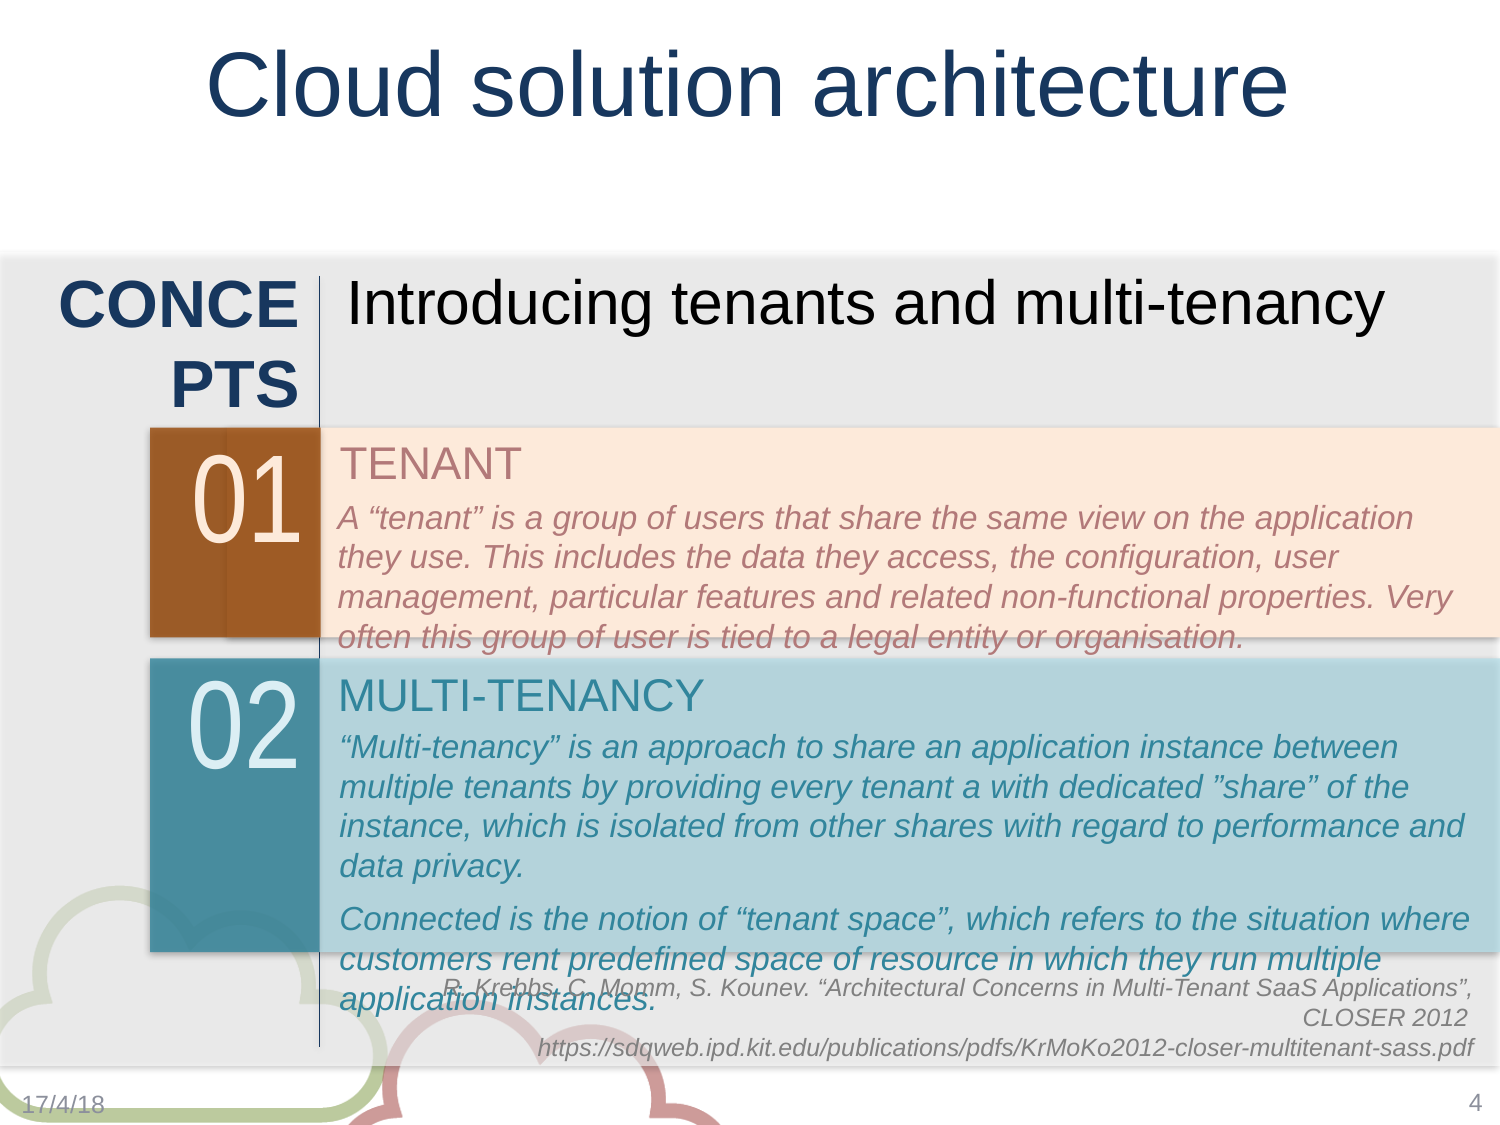

# Cloud solution architecture

CONCEPTS
Introducing tenants and multi-tenancy
01

TENANT
A “tenant” is a group of users that share the same view on the application they use. This includes the data they access, the configuration, user management, particular features and related non-functional properties. Very often this group of user is tied to a legal entity or organisation.
02

MULTI-TENANCY
“Multi-tenancy” is an approach to share an application instance between multiple tenants by providing every tenant a with dedicated ”share” of the instance, which is isolated from other shares with regard to performance and data privacy.
Connected is the notion of “tenant space”, which refers to the situation where customers rent predefined space of resource in which they run multiple application instances.

R. Krebbs, C. Momm, S. Kounev. “Architectural Concerns in Multi-Tenant SaaS Applications”, CLOSER 2012
https://sdqweb.ipd.kit.edu/publications/pdfs/KrMoKo2012-closer-multitenant-sass.pdf
4
17/4/18